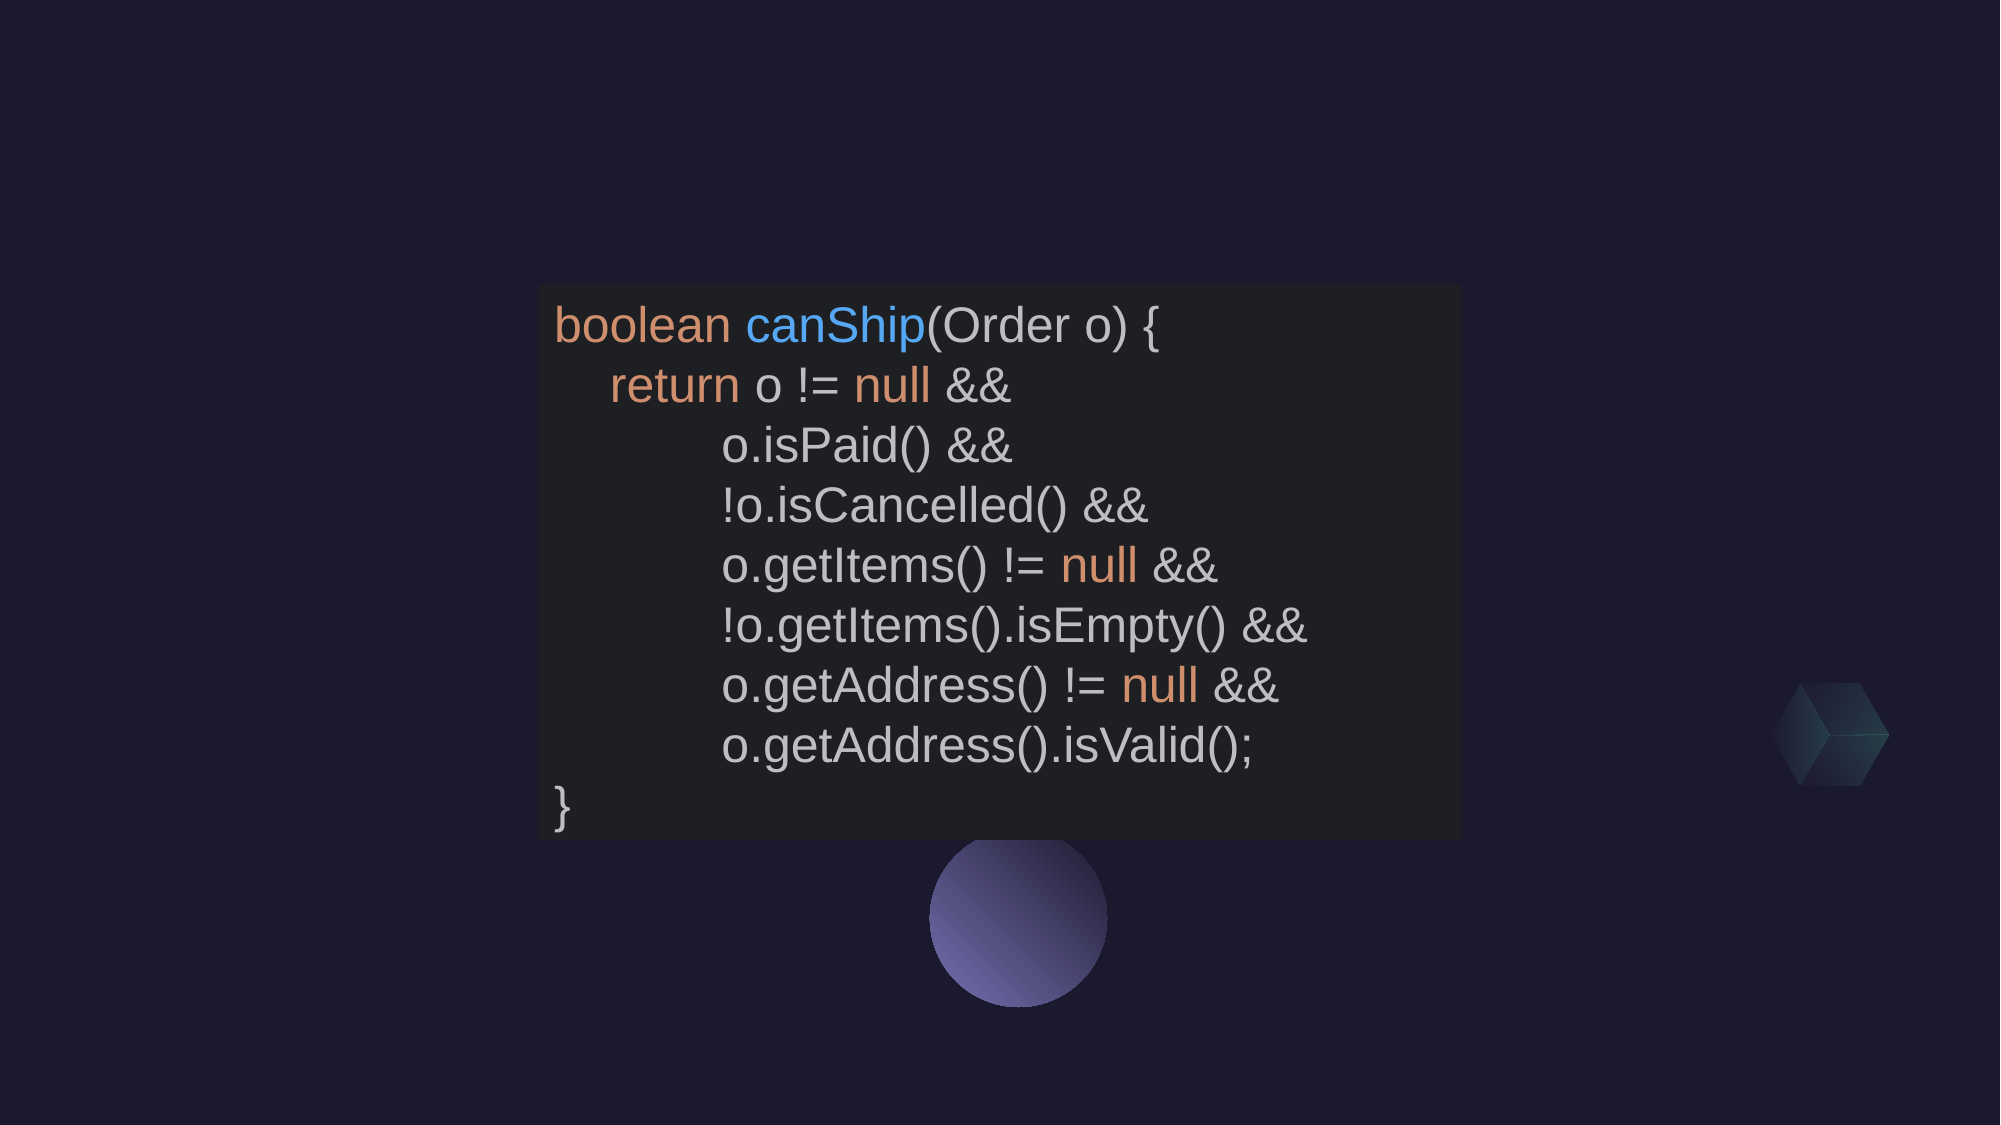

boolean canShip(Order o) {
    return o != null &&
            o.isPaid() &&
            !o.isCancelled() &&
            o.getItems() != null &&
            !o.getItems().isEmpty() &&
            o.getAddress() != null &&
            o.getAddress().isValid();
}